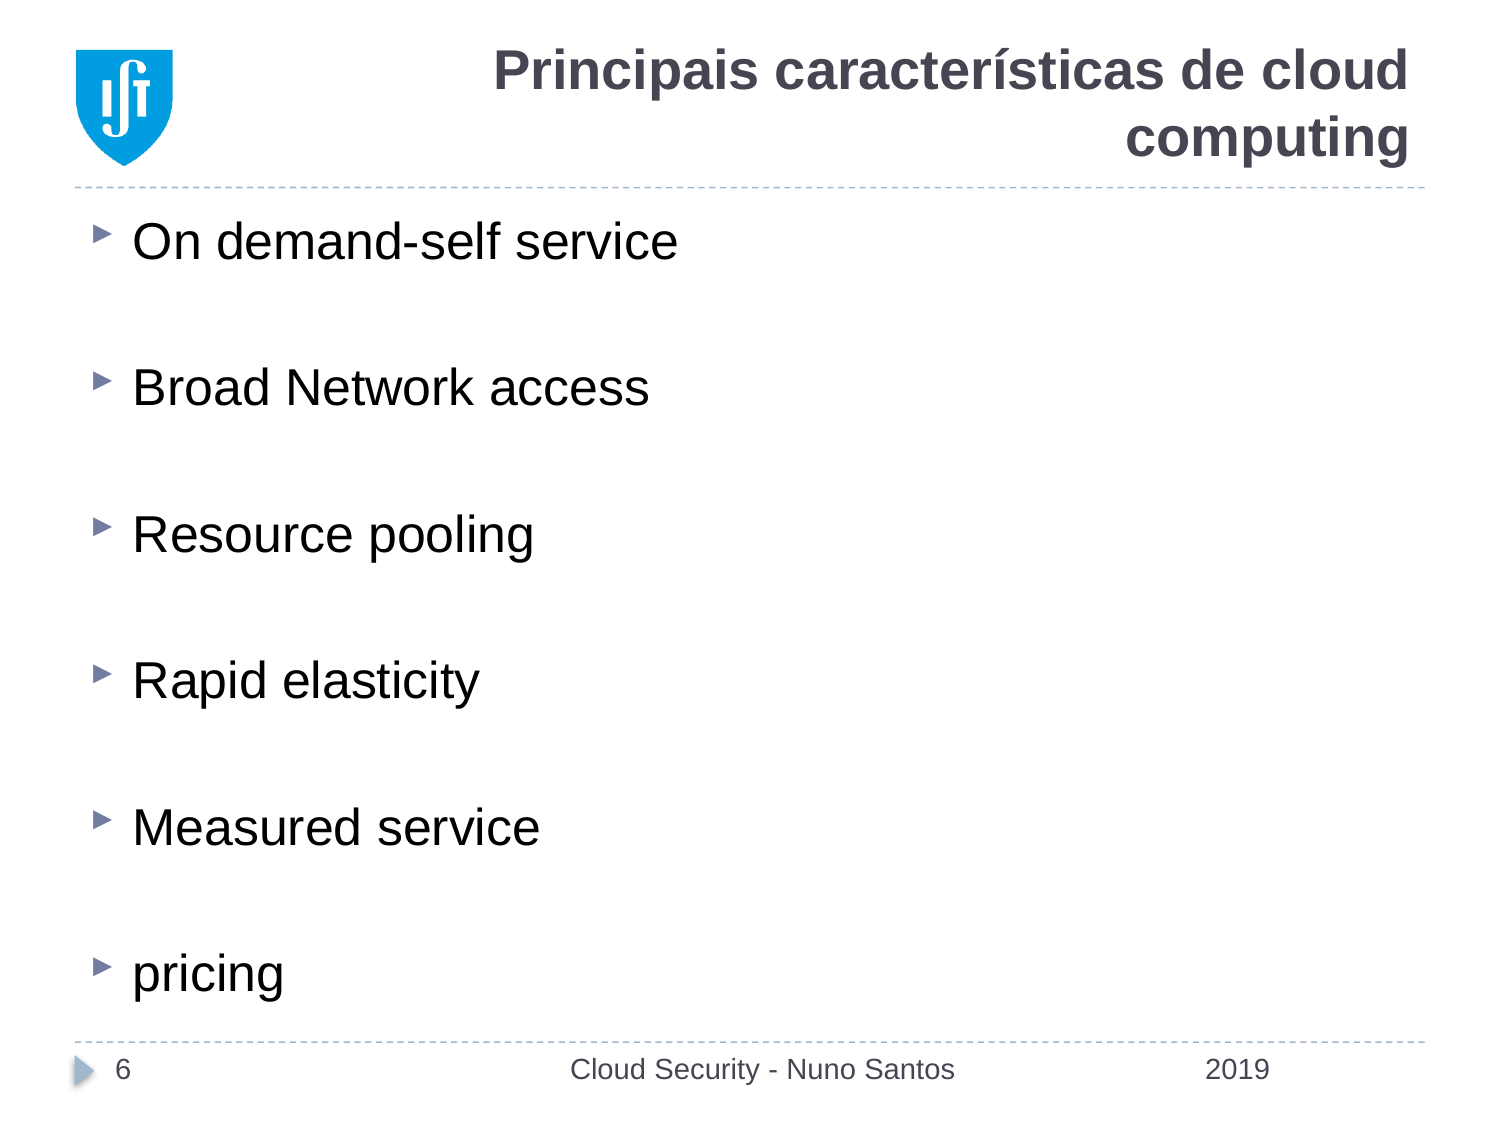

# Principais características de cloud computing
On demand-self service

Broad Network access

Resource pooling

Rapid elasticity

Measured service

pricing

6
Cloud Security - Nuno Santos
2019